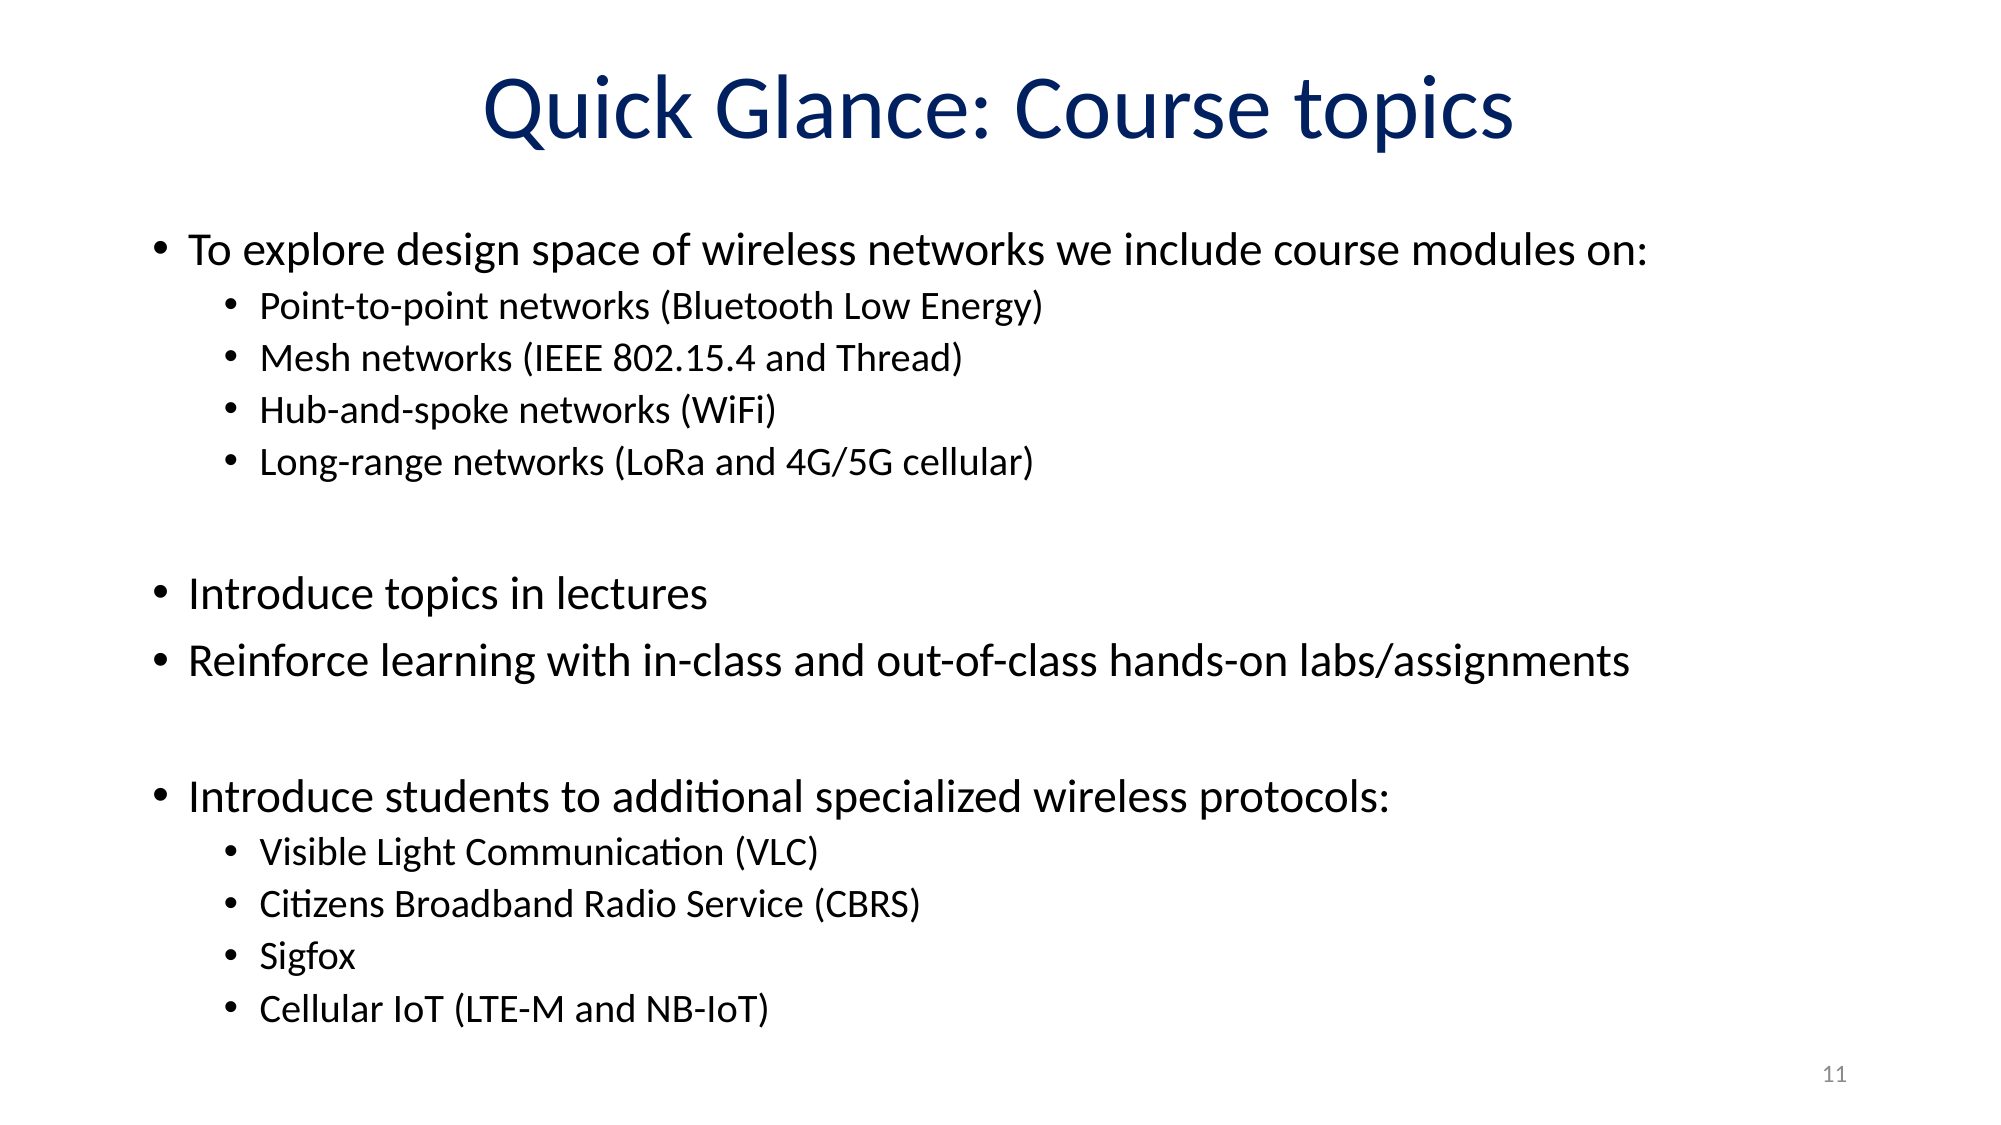

# Quick Glance: Course topics
To explore design space of wireless networks we include course modules on:
Point-to-point networks (Bluetooth Low Energy)
Mesh networks (IEEE 802.15.4 and Thread)
Hub-and-spoke networks (WiFi)
Long-range networks (LoRa and 4G/5G cellular)

Introduce topics in lectures
Reinforce learning with in-class and out-of-class hands-on labs/assignments

Introduce students to additional specialized wireless protocols:
Visible Light Communication (VLC)
Citizens Broadband Radio Service (CBRS)
Sigfox
Cellular IoT (LTE-M and NB-IoT)

11